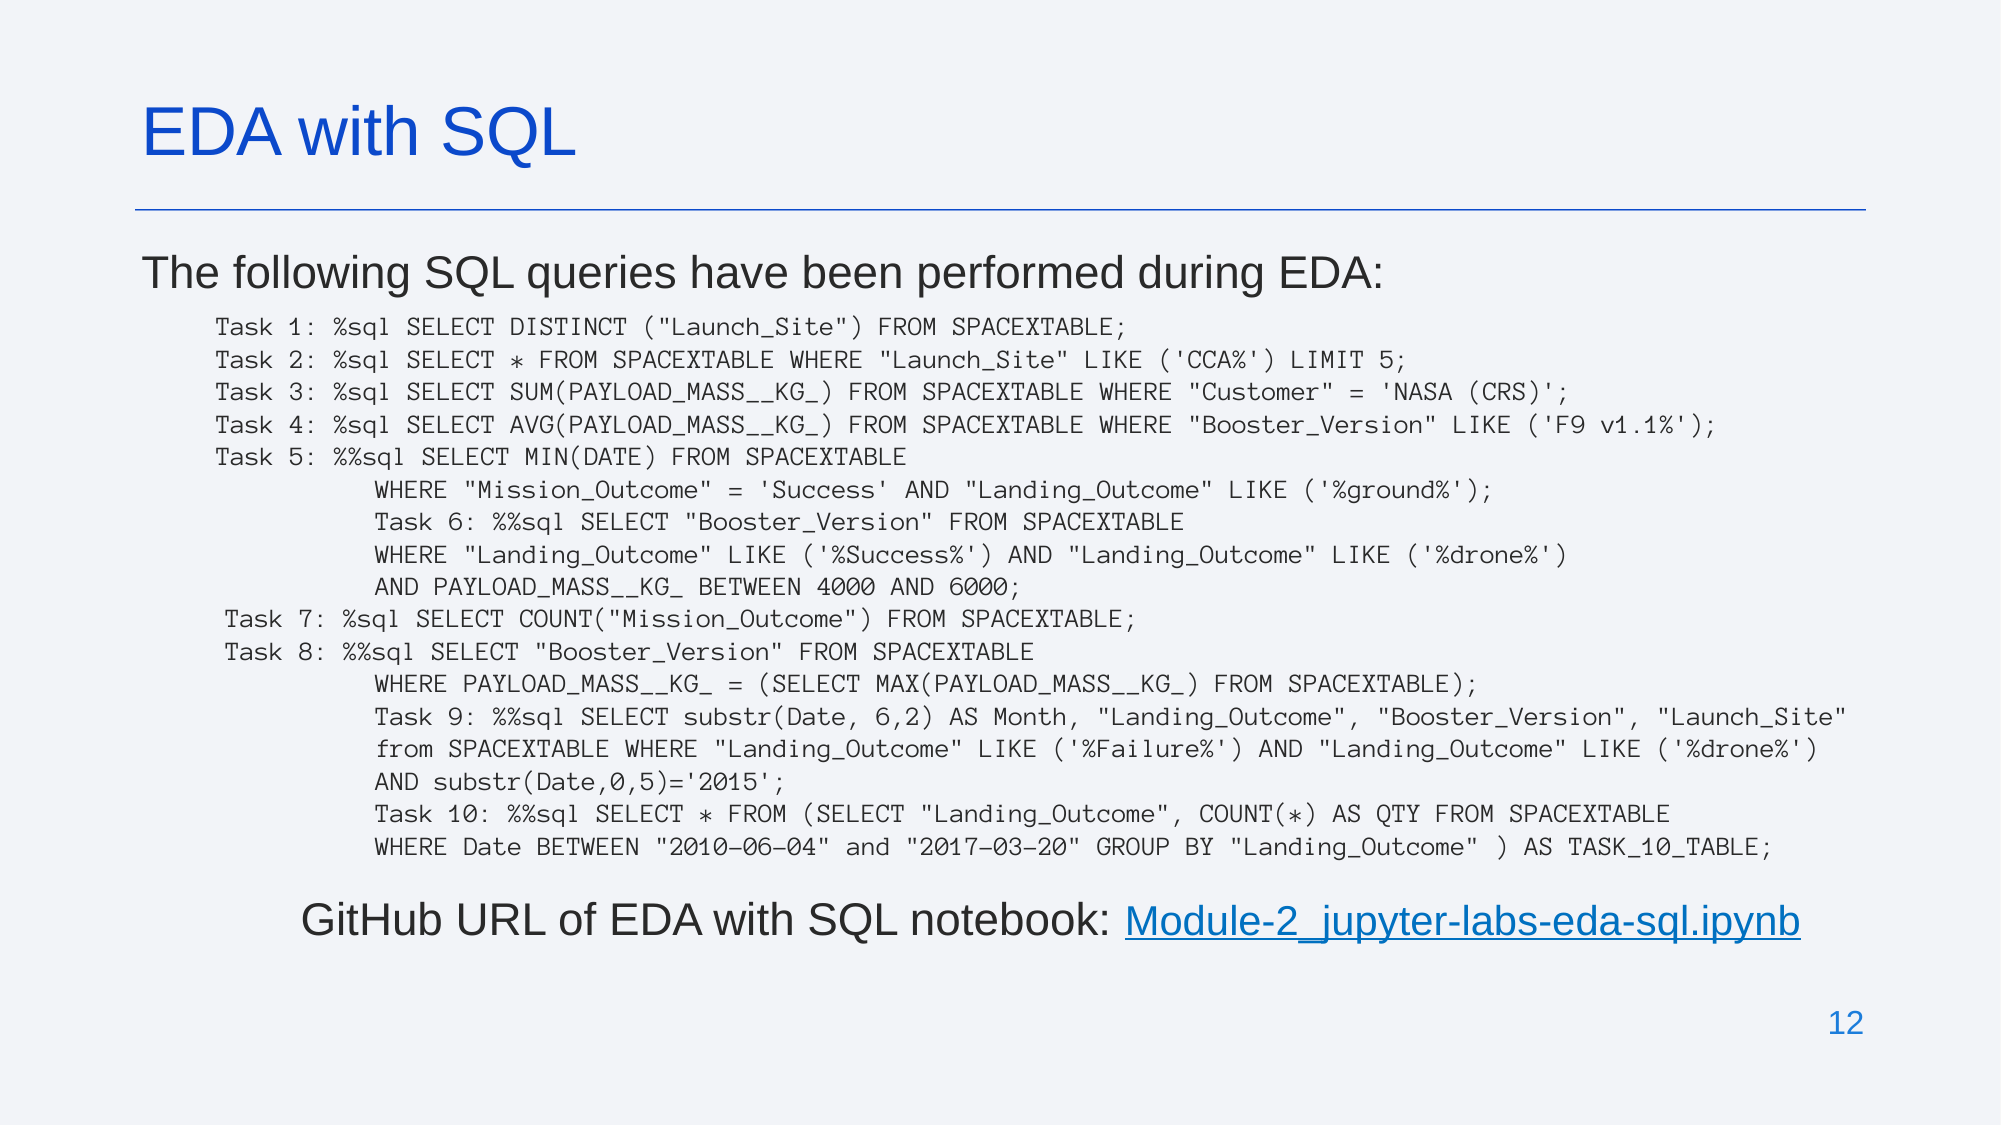

EDA with SQL
The following SQL queries have been performed during EDA:
Task 1: %sql SELECT DISTINCT ("Launch_Site") FROM SPACEXTABLE;
Task 2: %sql SELECT * FROM SPACEXTABLE WHERE "Launch_Site" LIKE ('CCA%') LIMIT 5;
Task 3: %sql SELECT SUM(PAYLOAD_MASS__KG_) FROM SPACEXTABLE WHERE "Customer" = 'NASA (CRS)';
Task 4: %sql SELECT AVG(PAYLOAD_MASS__KG_) FROM SPACEXTABLE WHERE "Booster_Version" LIKE ('F9 v1.1%');
Task 5: %%sql SELECT MIN(DATE) FROM SPACEXTABLE
WHERE "Mission_Outcome" = 'Success' AND "Landing_Outcome" LIKE ('%ground%');
Task 6: %%sql SELECT "Booster_Version" FROM SPACEXTABLE
WHERE "Landing_Outcome" LIKE ('%Success%') AND "Landing_Outcome" LIKE ('%drone%')
AND PAYLOAD_MASS__KG_ BETWEEN 4000 AND 6000;
Task 7: %sql SELECT COUNT("Mission_Outcome") FROM SPACEXTABLE;
Task 8: %%sql SELECT "Booster_Version" FROM SPACEXTABLE
WHERE PAYLOAD_MASS__KG_ = (SELECT MAX(PAYLOAD_MASS__KG_) FROM SPACEXTABLE);
Task 9: %%sql SELECT substr(Date, 6,2) AS Month, "Landing_Outcome", "Booster_Version", "Launch_Site"
from SPACEXTABLE WHERE "Landing_Outcome" LIKE ('%Failure%') AND "Landing_Outcome" LIKE ('%drone%')
AND substr(Date,0,5)='2015';
Task 10: %%sql SELECT * FROM (SELECT "Landing_Outcome", COUNT(*) AS QTY FROM SPACEXTABLE
WHERE Date BETWEEN "2010-06-04" and "2017-03-20" GROUP BY "Landing_Outcome" ) AS TASK_10_TABLE;
GitHub URL of EDA with SQL notebook: Module-2_jupyter-labs-eda-sql.ipynb

12